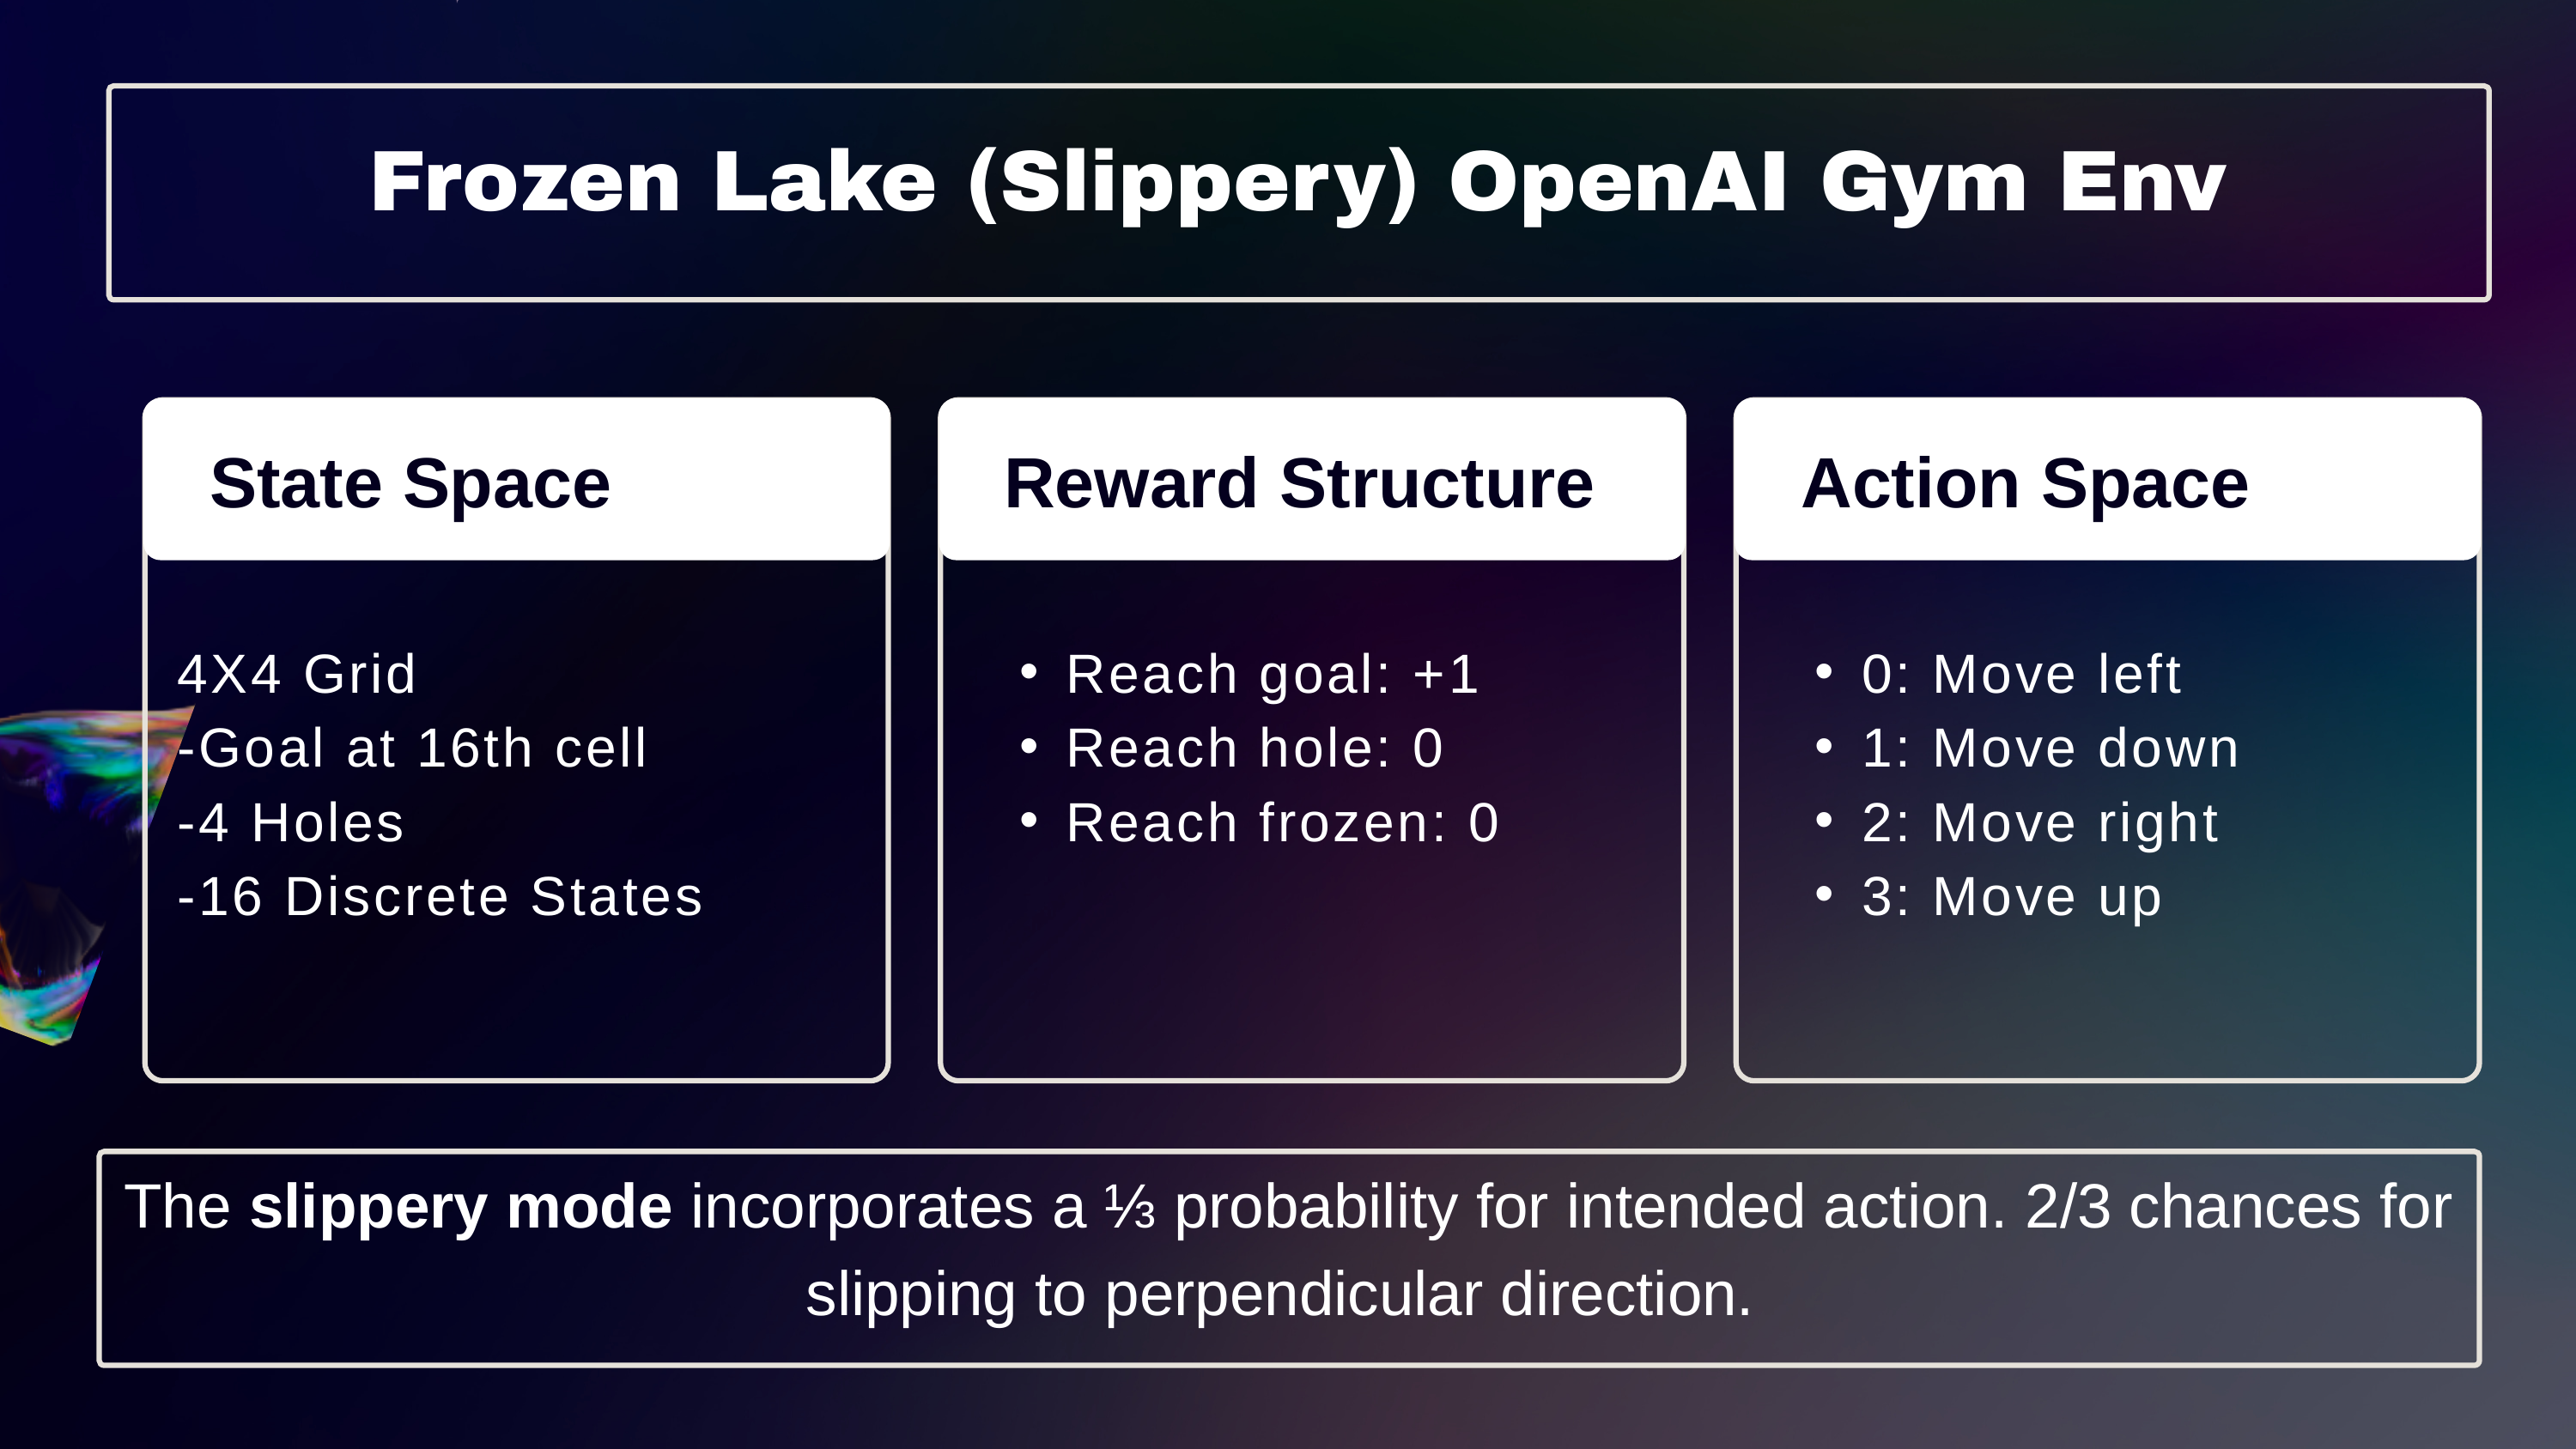

Frozen Lake (Slippery) OpenAI Gym Env

State Space
4X4 Grid
-Goal at 16th cell
-4 Holes
-16 Discrete States

Reward Structure
Reach goal: +1
Reach hole: 0
Reach frozen: 0

Action Space
0: Move left
1: Move down
2: Move right
3: Move up

The slippery mode incorporates a ⅓ probability for intended action. 2/3 chances for slipping to perpendicular direction.